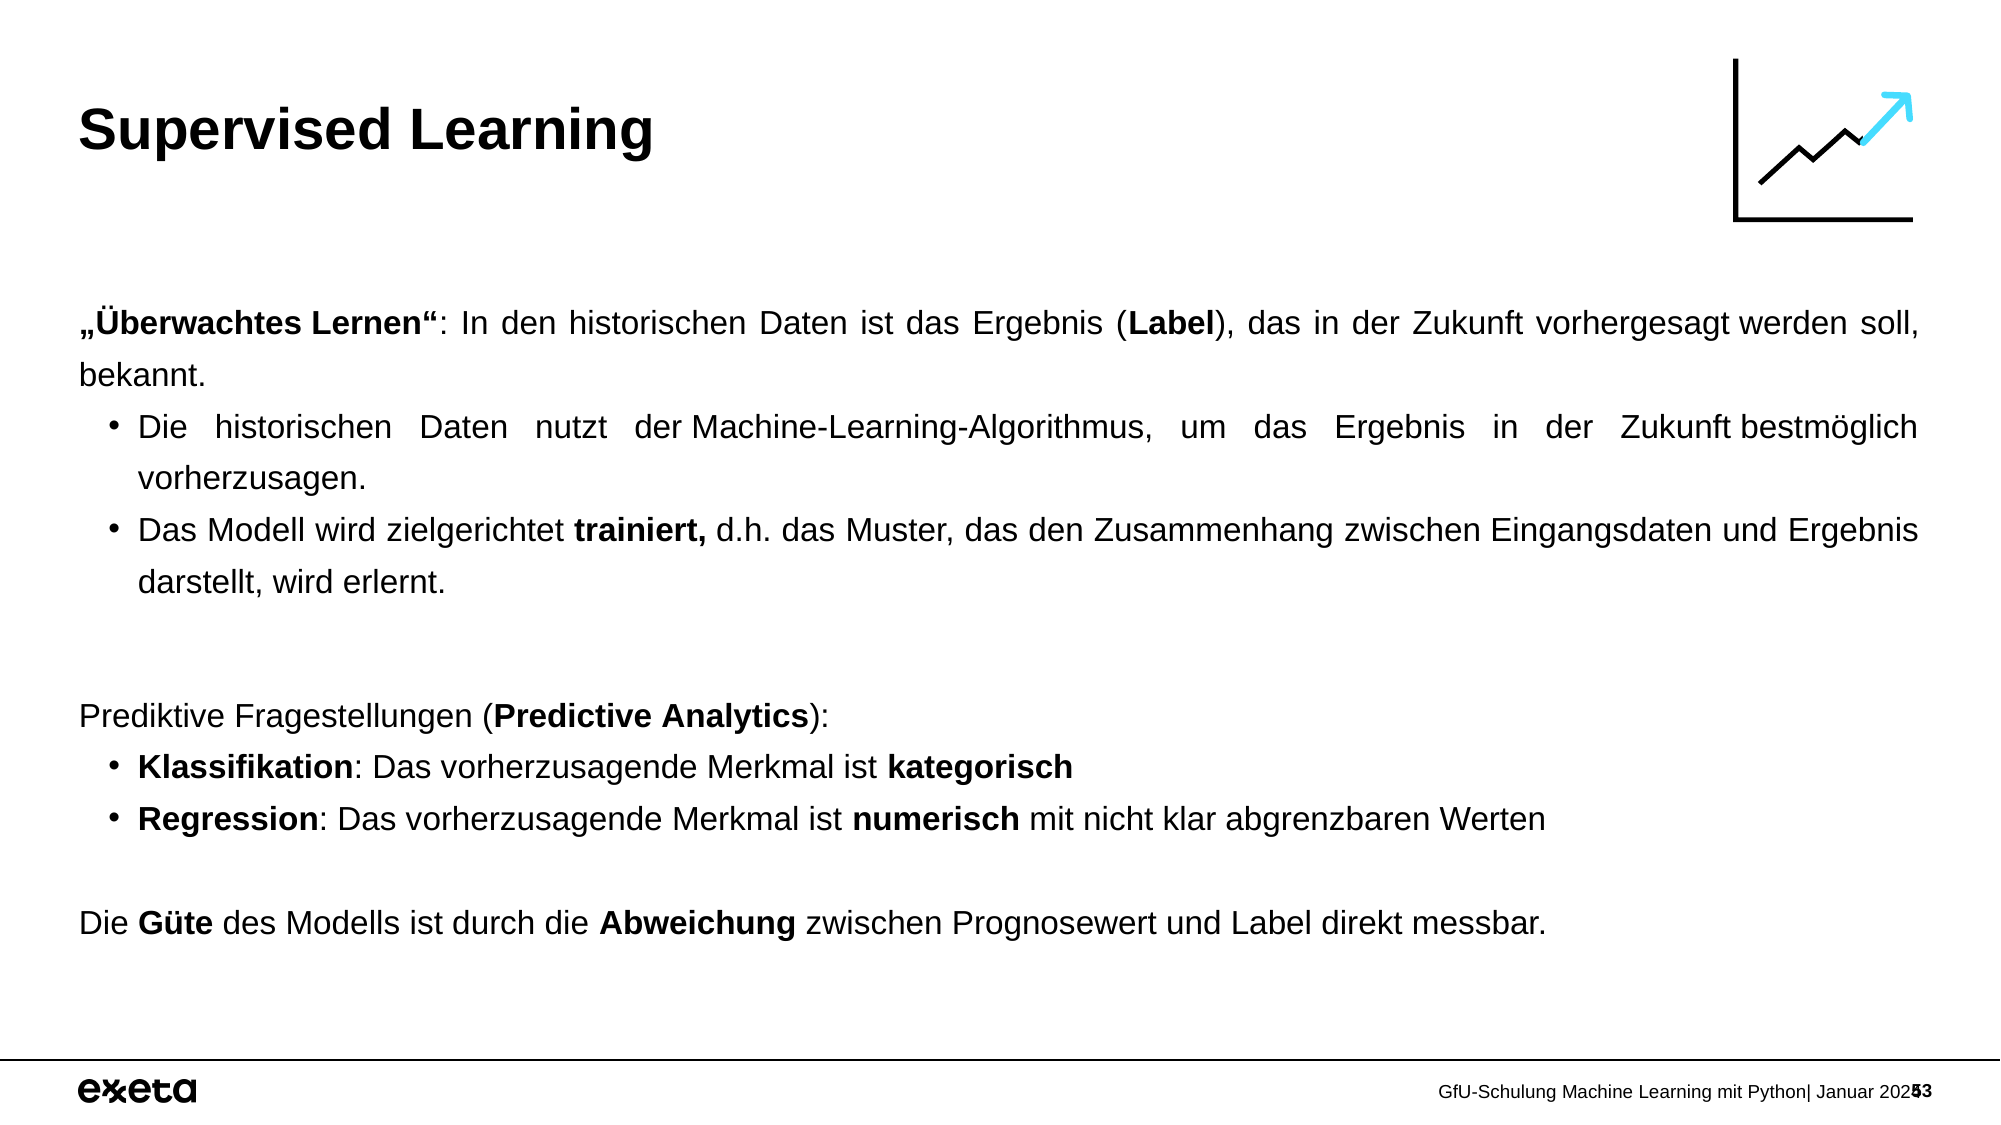

# Supervised Learning

„Überwachtes Lernen“: In den historischen Daten ist das Ergebnis (Label), das in der Zukunft vorhergesagt werden soll, bekannt. ​
Die historischen Daten nutzt der Machine-Learning-Algorithmus, um das Ergebnis in der Zukunft bestmöglich vorherzusagen.​
Das Modell wird zielgerichtet trainiert, d.h. das Muster, das den Zusammenhang zwischen Eingangsdaten und Ergebnis darstellt, wird erlernt.​

Prediktive Fragestellungen (Predictive Analytics): ​
Klassifikation: Das vorherzusagende Merkmal ist kategorisch​
Regression: Das vorherzusagende Merkmal ist numerisch mit nicht klar abgrenzbaren Werten​
​
Die Güte des Modells ist durch die Abweichung zwischen Prognosewert und Label direkt messbar.​

GfU-Schulung Machine Learning mit Python| Januar 2024